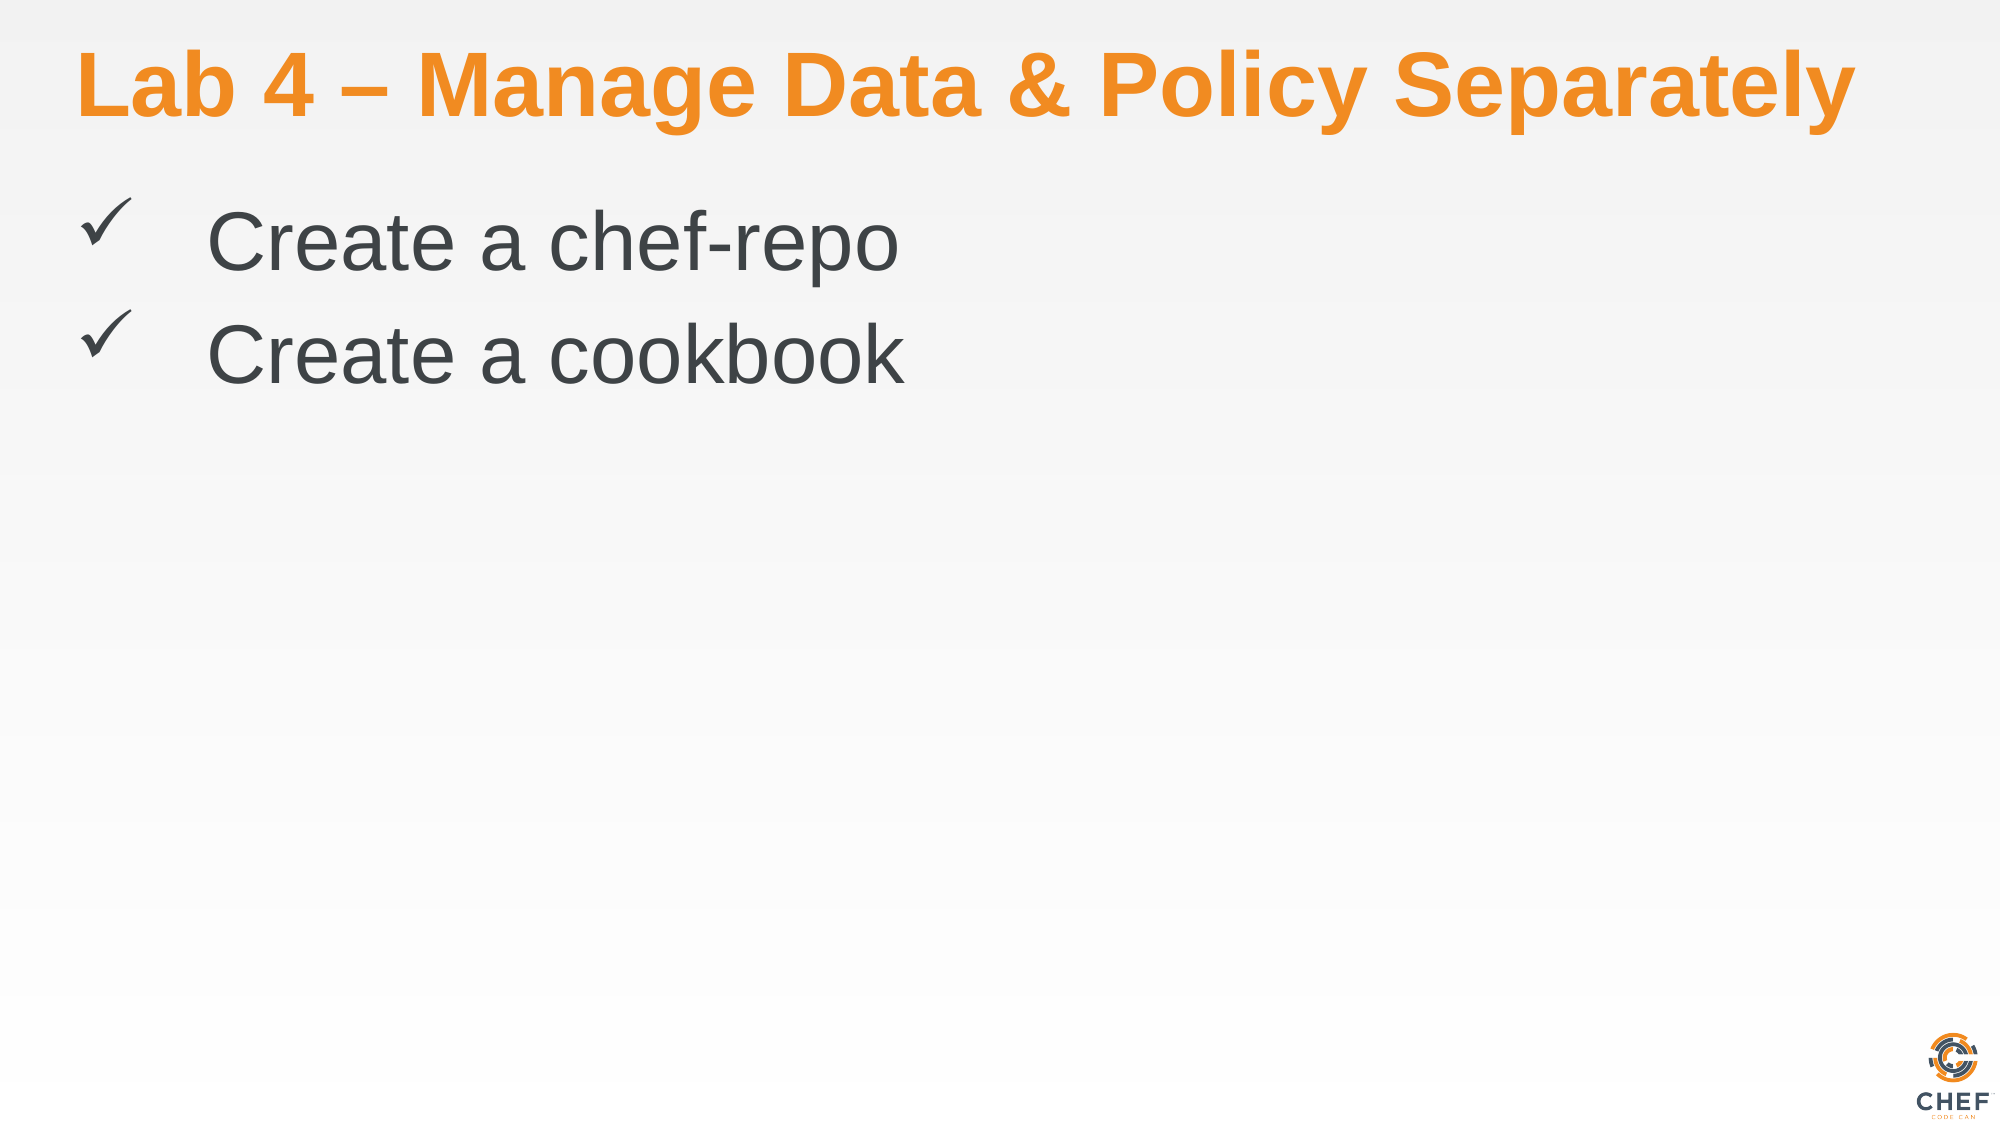

# Lab 4 – Manage Data & Policy Separately
   Create a chef-repo
   Create a cookbook